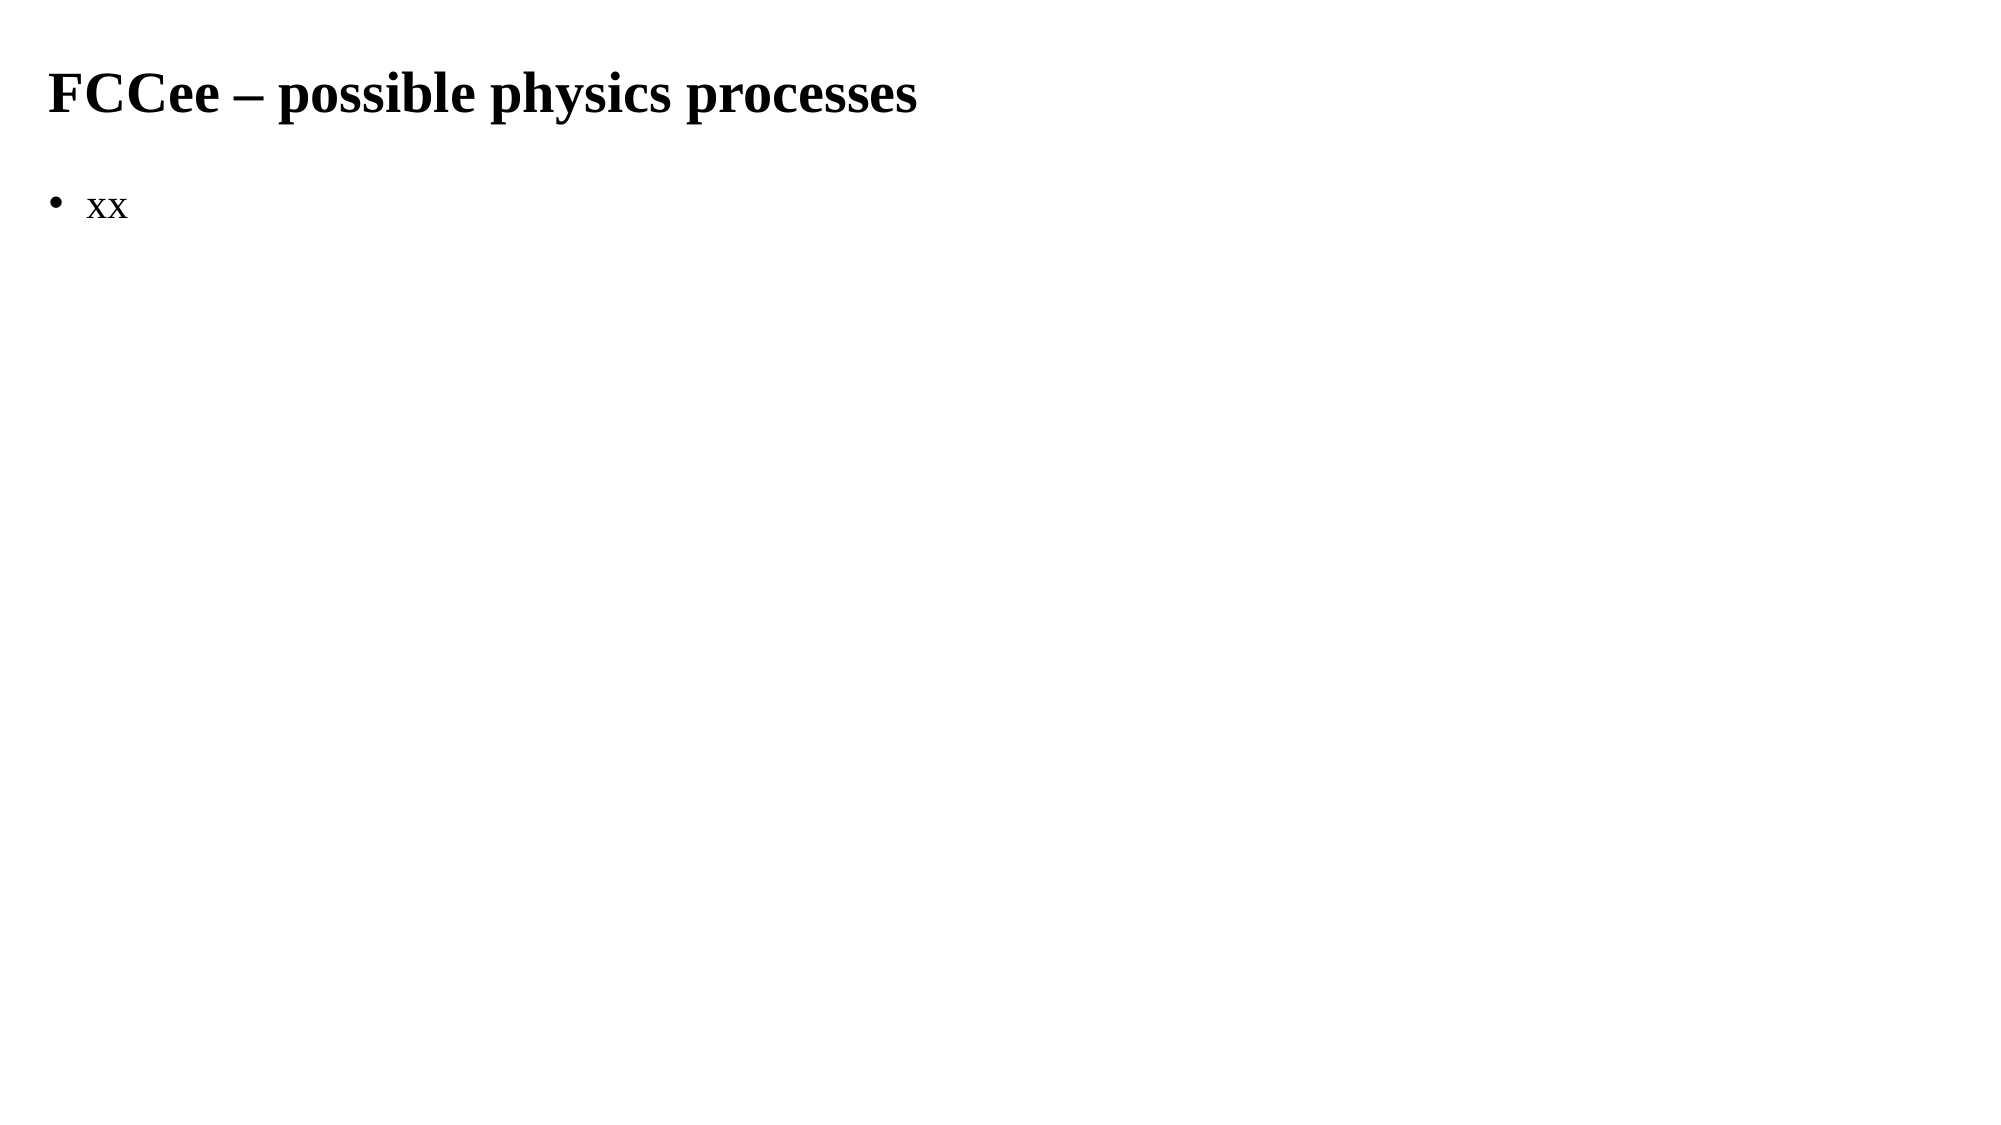

# FCCee – possible physics processes
xx